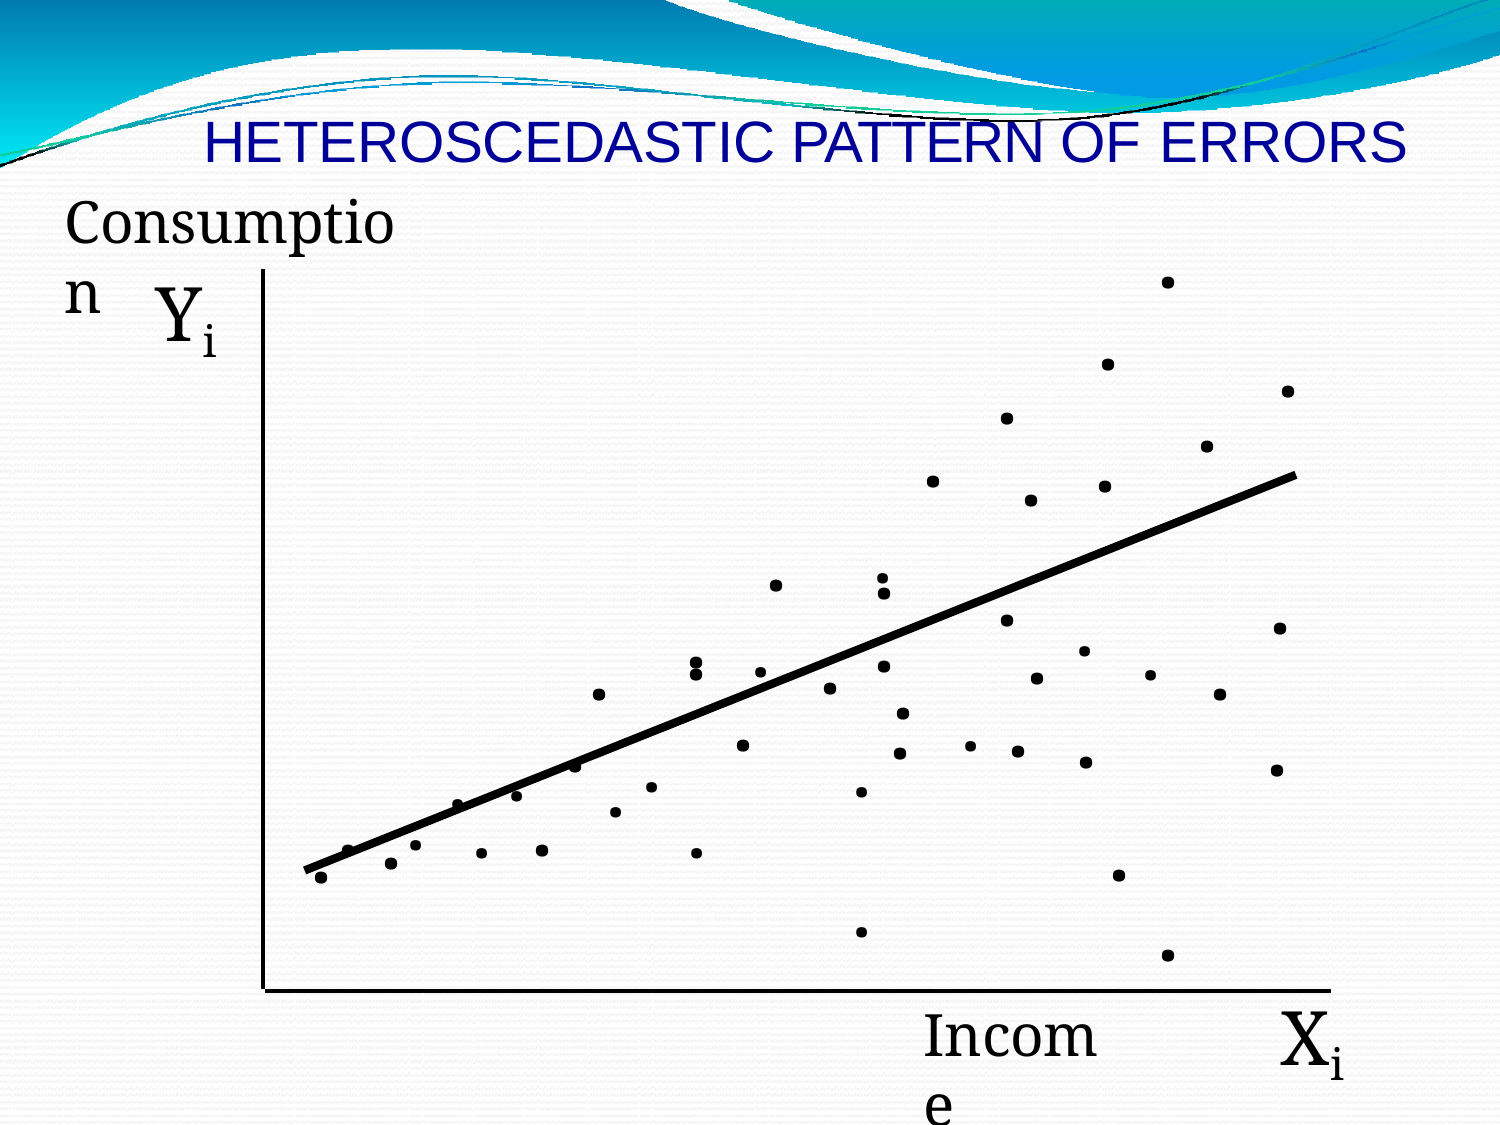

HETEROSCEDASTIC PATTERN OF ERRORS
Consumption
.
.
.
Yi

.
.
.
.
.
.
.
.
.	.

.	.	.
.
.
.
.
.	.
.
.
.	.
.
.
.
. . .
.	.	. . .
.
.
.	.	.	.	.
.
.
Xi

Income